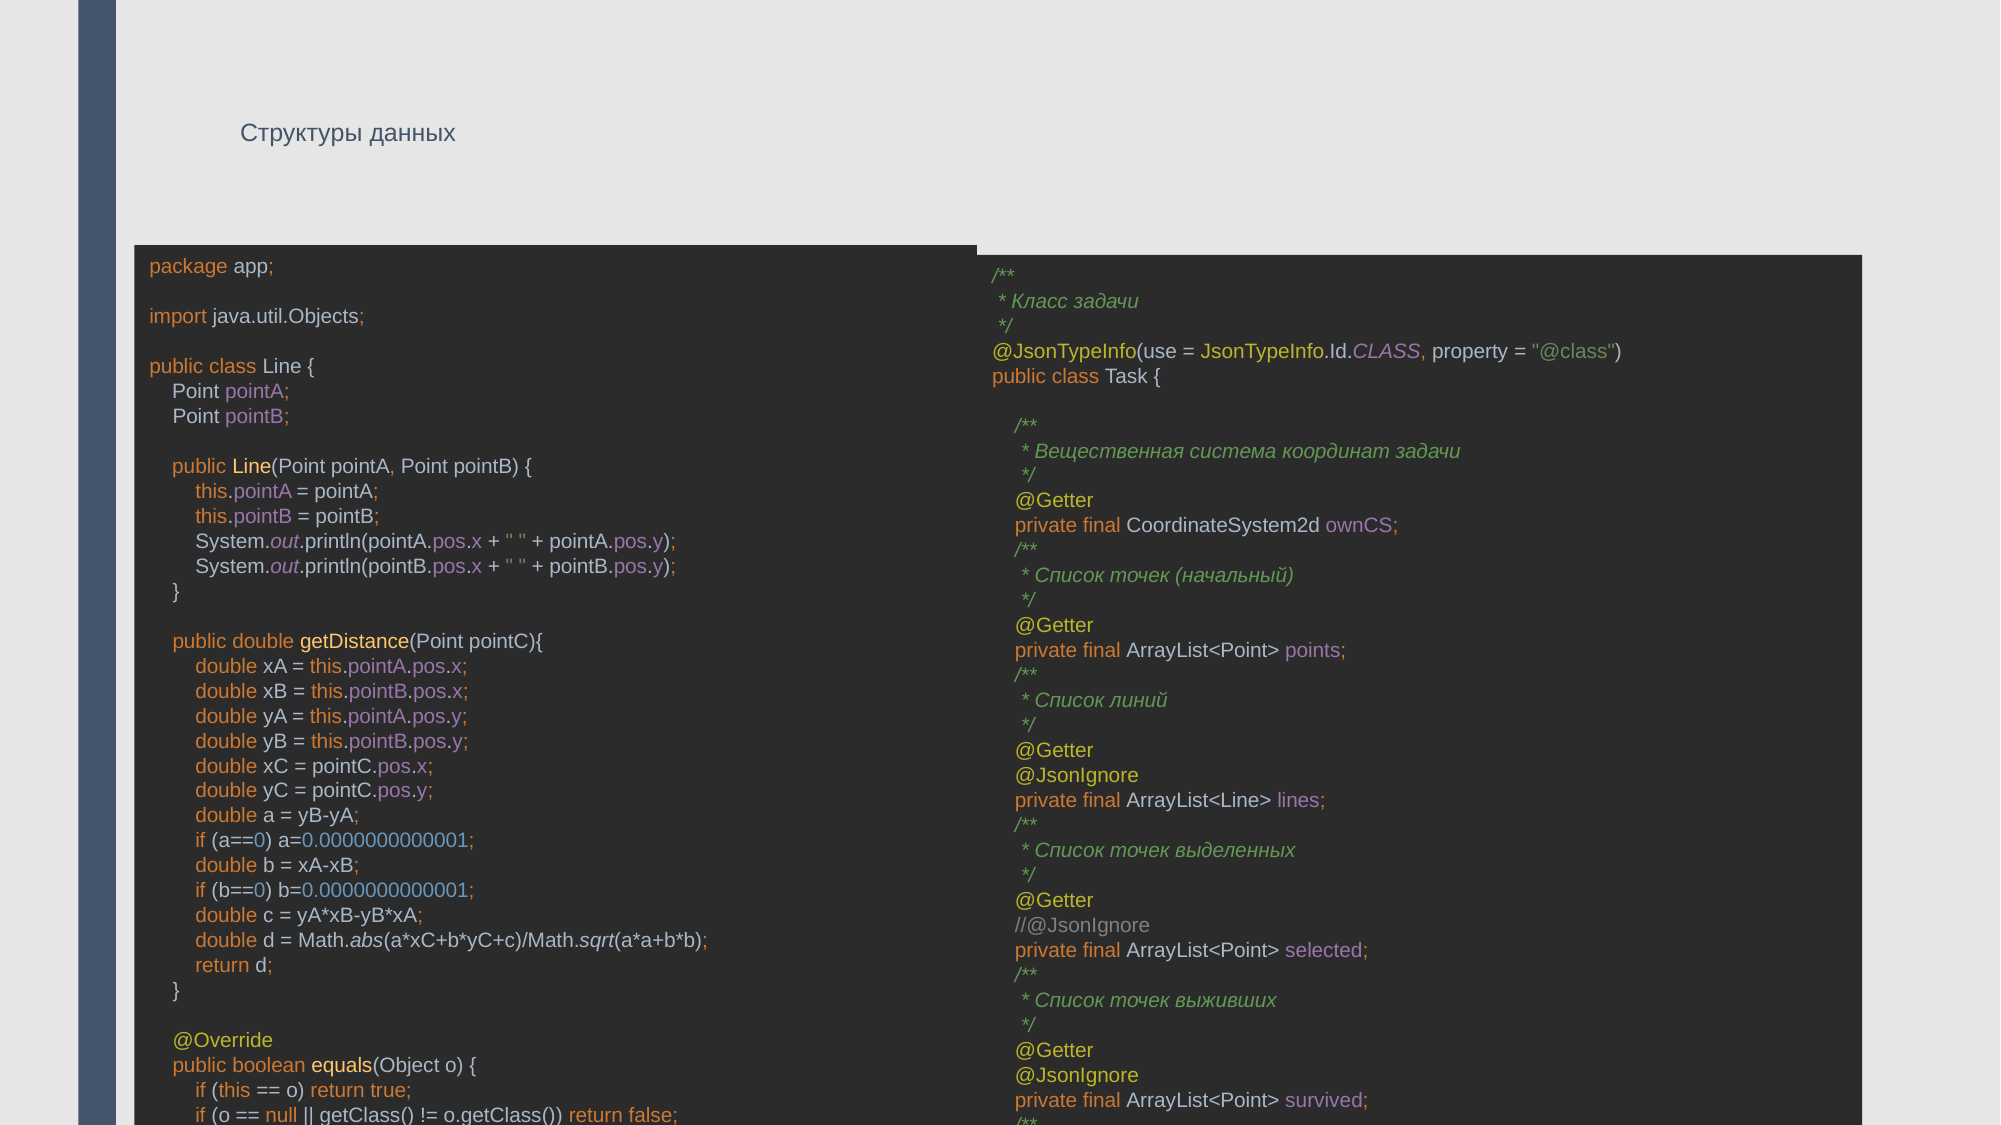

# Структуры данных
package app;
import java.util.Objects;
public class Line {
    Point pointA;
    Point pointB;
    public Line(Point pointA, Point pointB) {
        this.pointA = pointA;
        this.pointB = pointB;
        System.out.println(pointA.pos.x + " " + pointA.pos.y);
        System.out.println(pointB.pos.x + " " + pointB.pos.y);
    }
    public double getDistance(Point pointC){
        double xA = this.pointA.pos.x;
        double xB = this.pointB.pos.x;
        double yA = this.pointA.pos.y;
        double yB = this.pointB.pos.y;
        double xC = pointC.pos.x;
        double yC = pointC.pos.y;
        double a = yB-yA;
        if (a==0) a=0.0000000000001;
        double b = xA-xB;
        if (b==0) b=0.0000000000001;
        double c = yA*xB-yB*xA;
        double d = Math.abs(a*xC+b*yC+c)/Math.sqrt(a*a+b*b);
        return d;
    }
    @Override
    public boolean equals(Object o) {
        if (this == o) return true;
        if (o == null || getClass() != o.getClass()) return false;
        Line line = (Line) o;
        return Objects.equals(pointA, line.pointA) && Objects.equals(pointB, line.pointB);
    }
    @Override
    public int hashCode() {
        return Objects.hash(pointA, pointB);
    }
}
/**
 * Класс задачи
 */
@JsonTypeInfo(use = JsonTypeInfo.Id.CLASS, property = "@class")
public class Task {
    /**
     * Вещественная система координат задачи
     */
    @Getter
    private final CoordinateSystem2d ownCS;
    /**
     * Список точек (начальный)
     */
    @Getter
    private final ArrayList<Point> points;
    /**
     * Список линий
     */
    @Getter
    @JsonIgnore
    private final ArrayList<Line> lines;
    /**
     * Список точек выделенных
     */
    @Getter
    //@JsonIgnore
    private final ArrayList<Point> selected;
    /**
     * Список точек выживших
     */
    @Getter
    @JsonIgnore
    private final ArrayList<Point> survived;
    /**
     * Список дистанций выживших точек
     */
    @Getter
    @JsonIgnore
    private ArrayList<Double> distSurv;
    /**
     * Список двух точек на минимальной дистанции
     */
    @Getter
    @JsonIgnore
    private final ArrayList<Point> minDist;
    /**
     * Список точек на дистанции(которые не в minDist и не на макс. дистанции)
     */
    @Getter
    @JsonIgnore
    private final ArrayList<Point> dist;
    /**
     * Список точек для рисования макс.дист и коридора
     */
    @Getter
    @JsonIgnore
    private final ArrayList<Point> wlist;